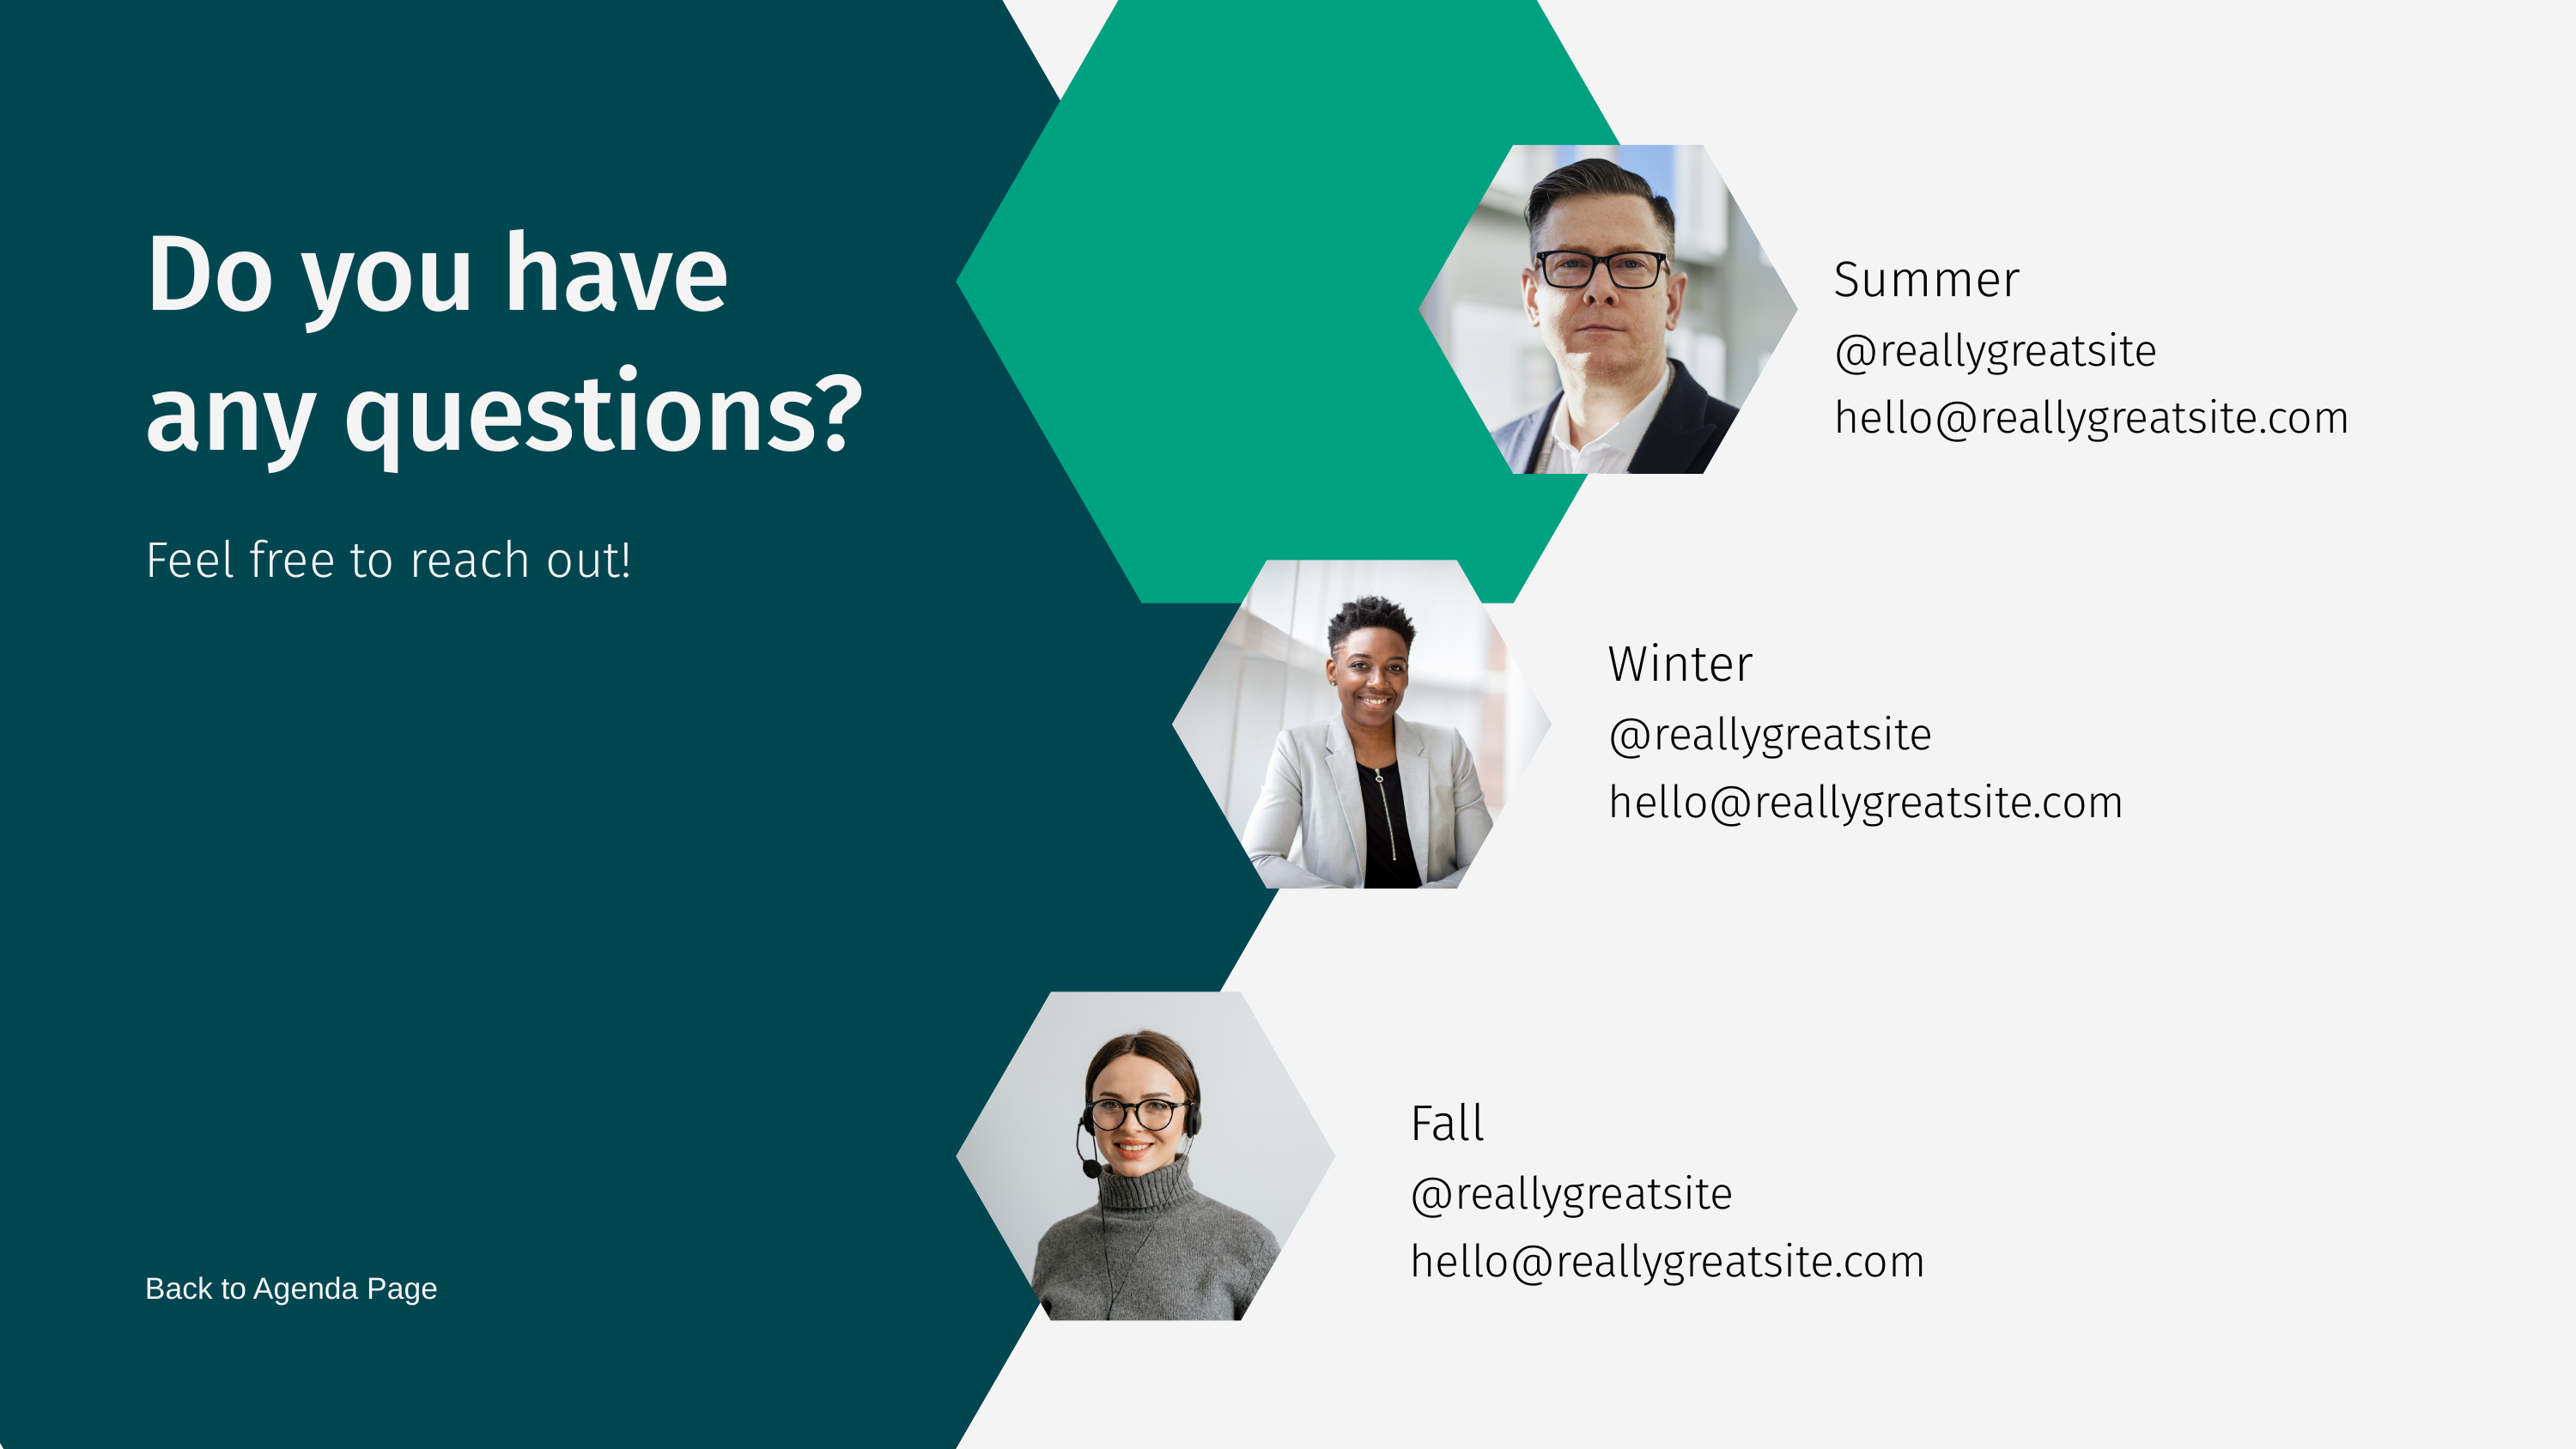

Do you have
any questions?
Feel free to reach out!
Summer
@reallygreatsite
hello@reallygreatsite.com

Winter
@reallygreatsite
hello@reallygreatsite.com

Fall
@reallygreatsite
hello@reallygreatsite.com
Back to Agenda Page